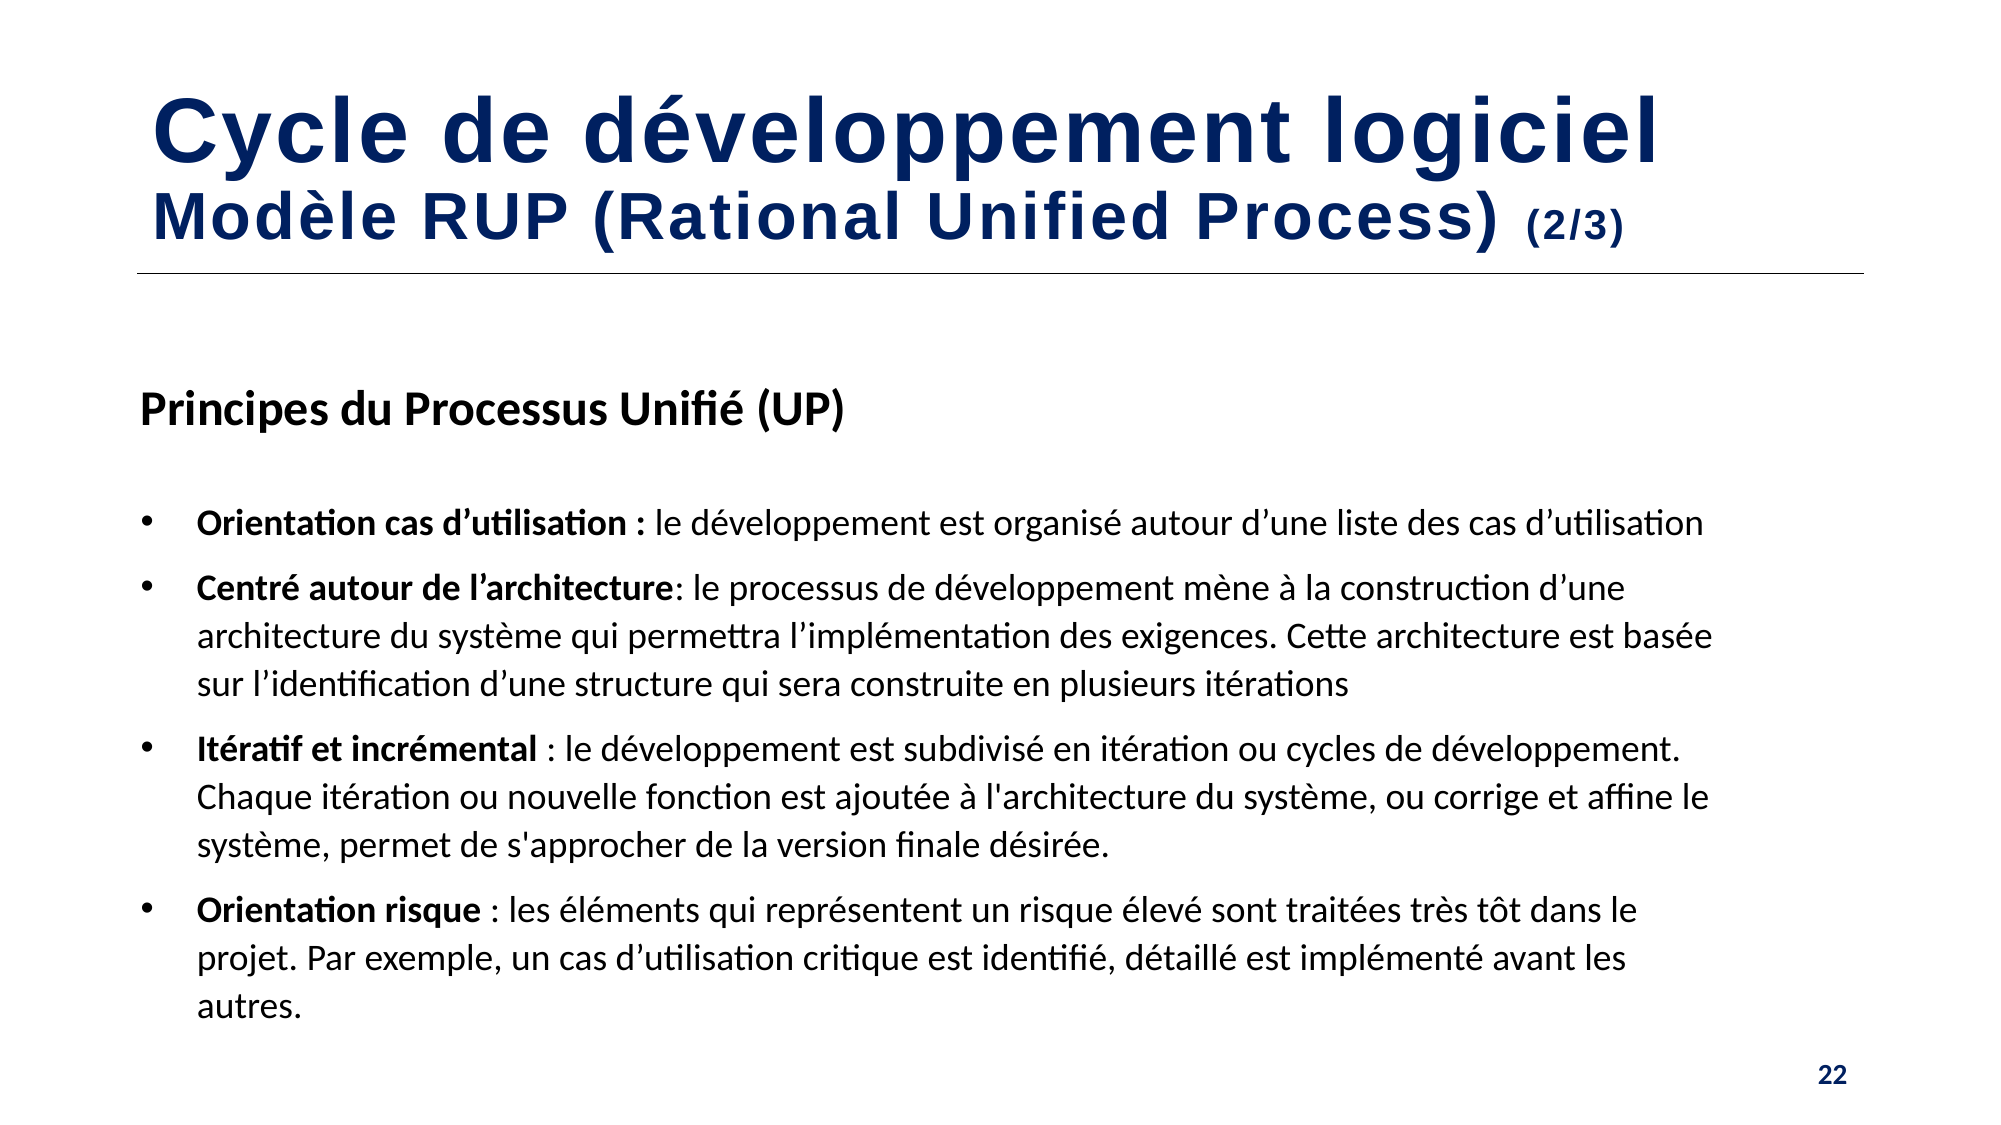

# Cycle de développement logiciel Modèle RUP (Rational Unified Process) (2/3)
Principes du Processus Unifié (UP)

Orientation cas d’utilisation : le développement est organisé autour d’une liste des cas d’utilisation
Centré autour de l’architecture: le processus de développement mène à la construction d’une architecture du système qui permettra l’implémentation des exigences. Cette architecture est basée sur l’identification d’une structure qui sera construite en plusieurs itérations
Itératif et incrémental : le développement est subdivisé en itération ou cycles de développement. Chaque itération ou nouvelle fonction est ajoutée à l'architecture du système, ou corrige et affine le système, permet de s'approcher de la version finale désirée.
Orientation risque : les éléments qui représentent un risque élevé sont traitées très tôt dans le projet. Par exemple, un cas d’utilisation critique est identifié, détaillé est implémenté avant les autres.

22